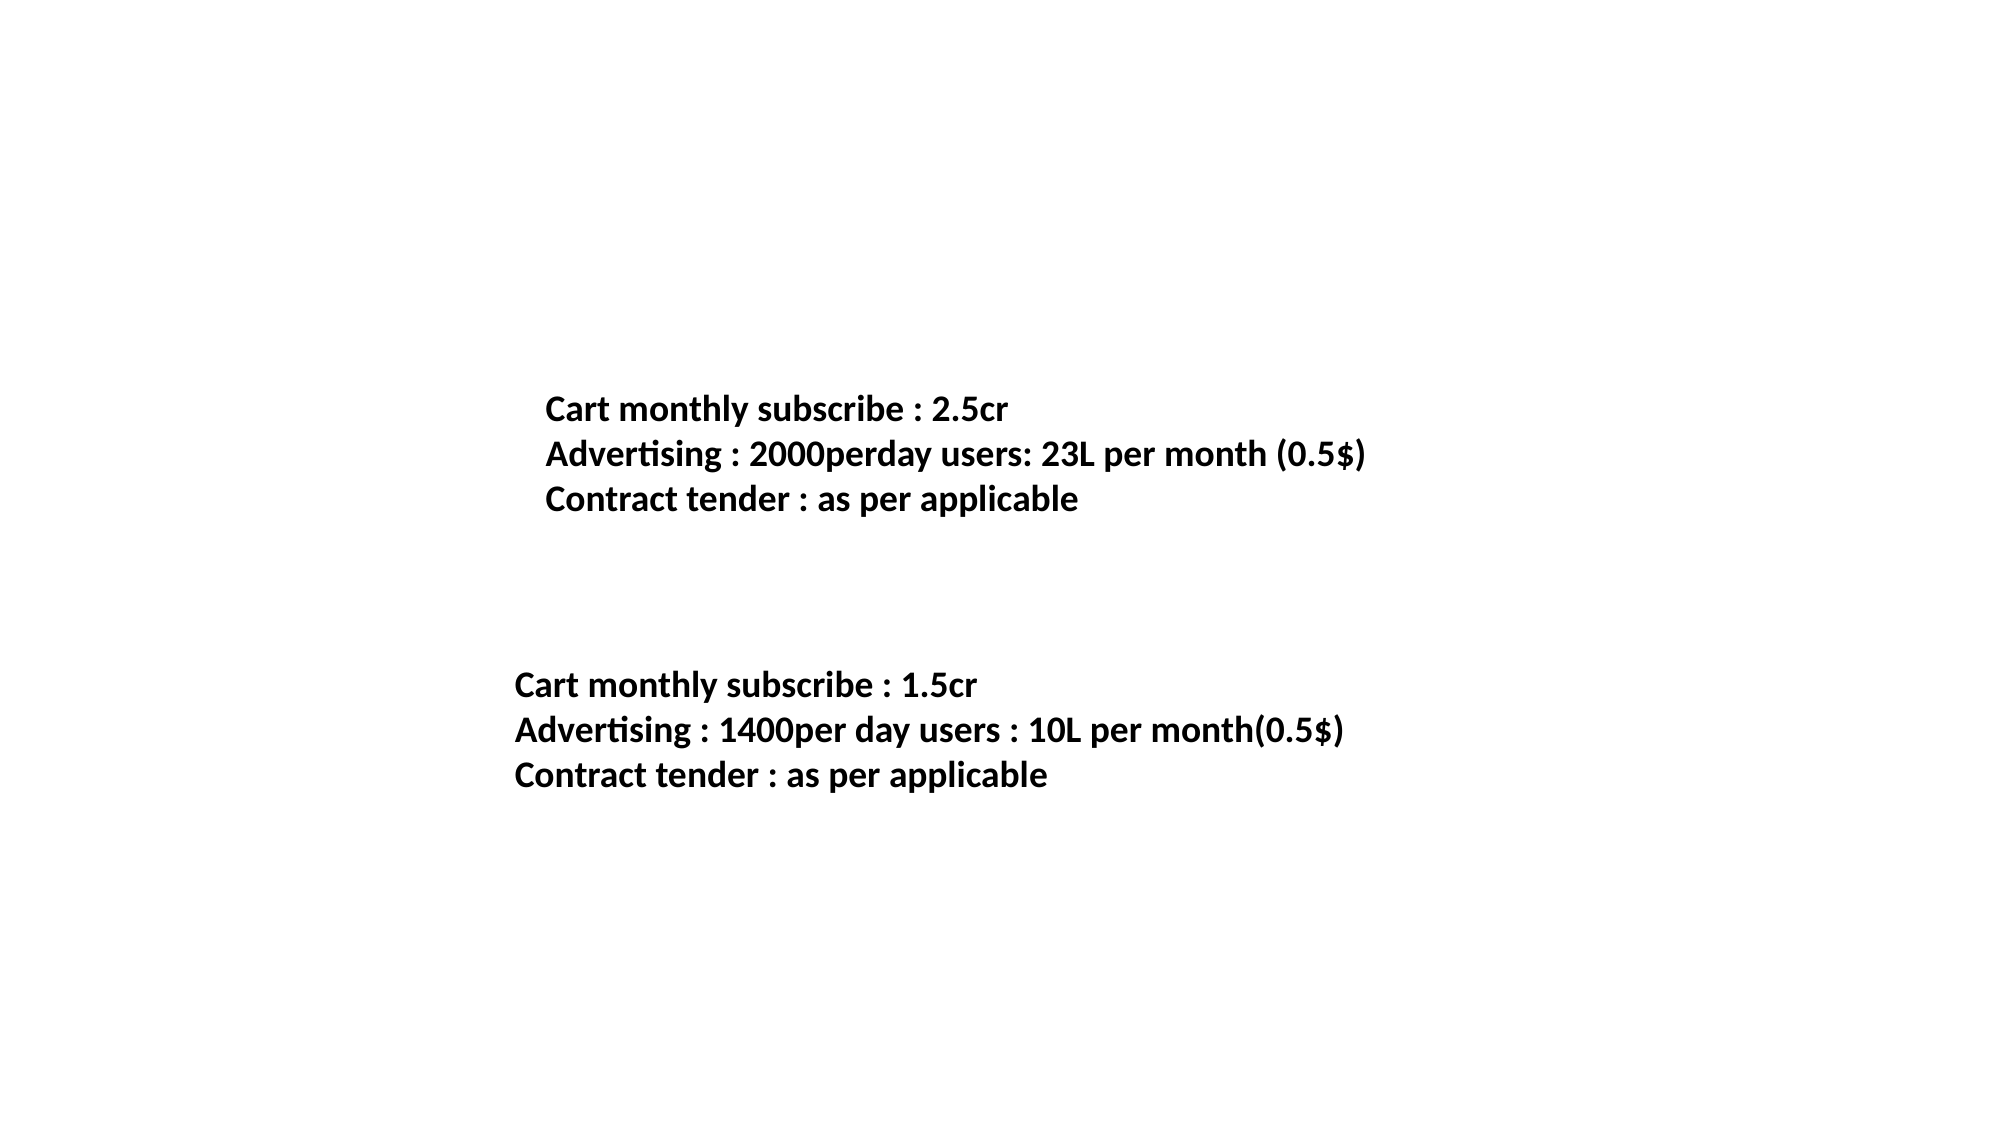

Cart monthly subscribe : 2.5cr
Advertising : 2000perday users: 23L per month (0.5$)
Contract tender : as per applicable
Cart monthly subscribe : 1.5cr
Advertising : 1400per day users : 10L per month(0.5$)
Contract tender : as per applicable